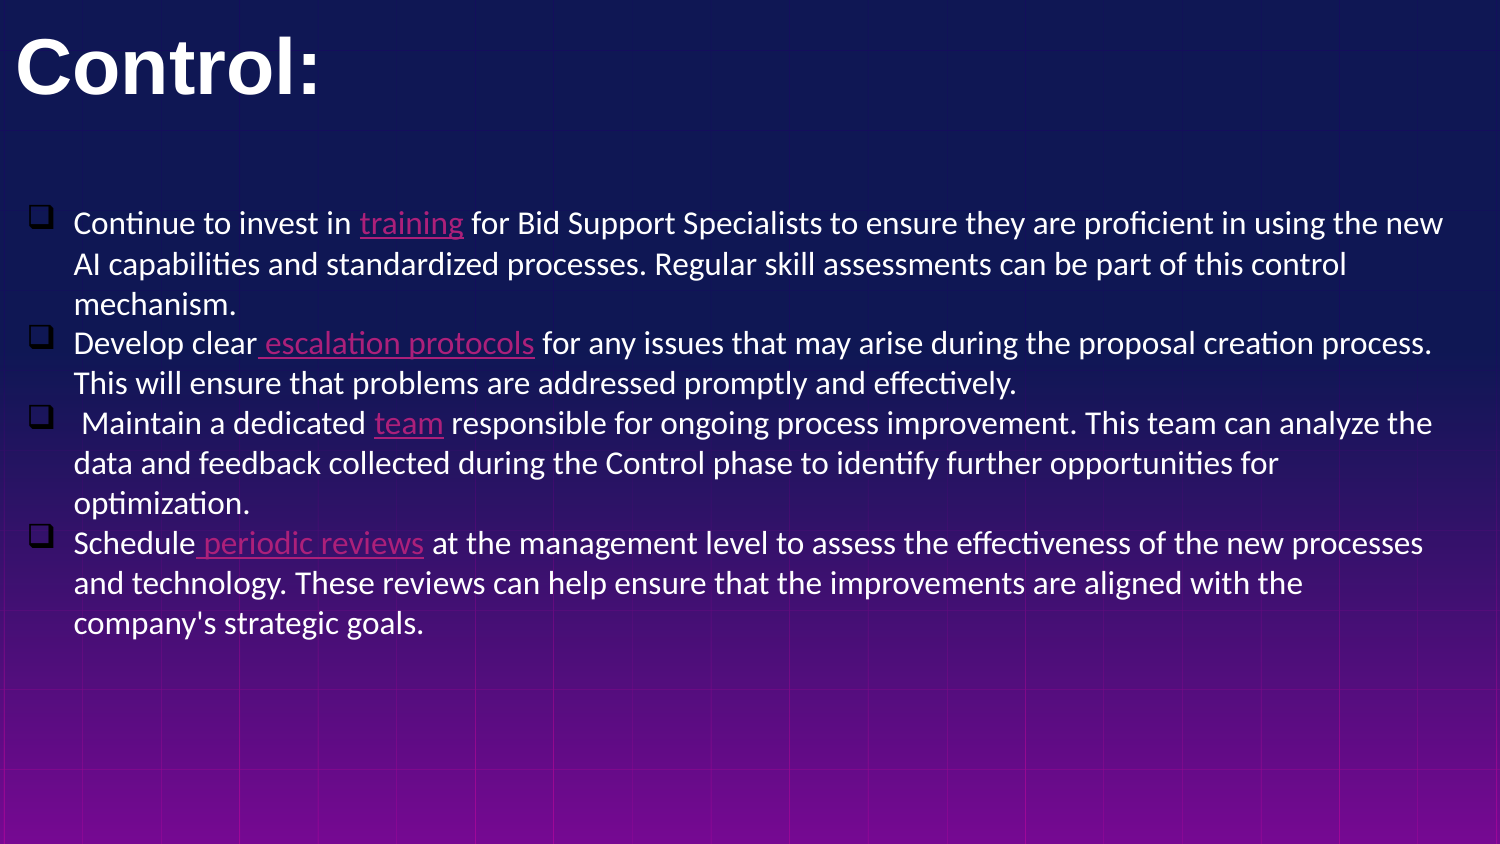

# Control:
Continue to invest in training for Bid Support Specialists to ensure they are proficient in using the new AI capabilities and standardized processes. Regular skill assessments can be part of this control mechanism.
Develop clear escalation protocols for any issues that may arise during the proposal creation process. This will ensure that problems are addressed promptly and effectively.
 Maintain a dedicated team responsible for ongoing process improvement. This team can analyze the data and feedback collected during the Control phase to identify further opportunities for optimization.
Schedule periodic reviews at the management level to assess the effectiveness of the new processes and technology. These reviews can help ensure that the improvements are aligned with the company's strategic goals.